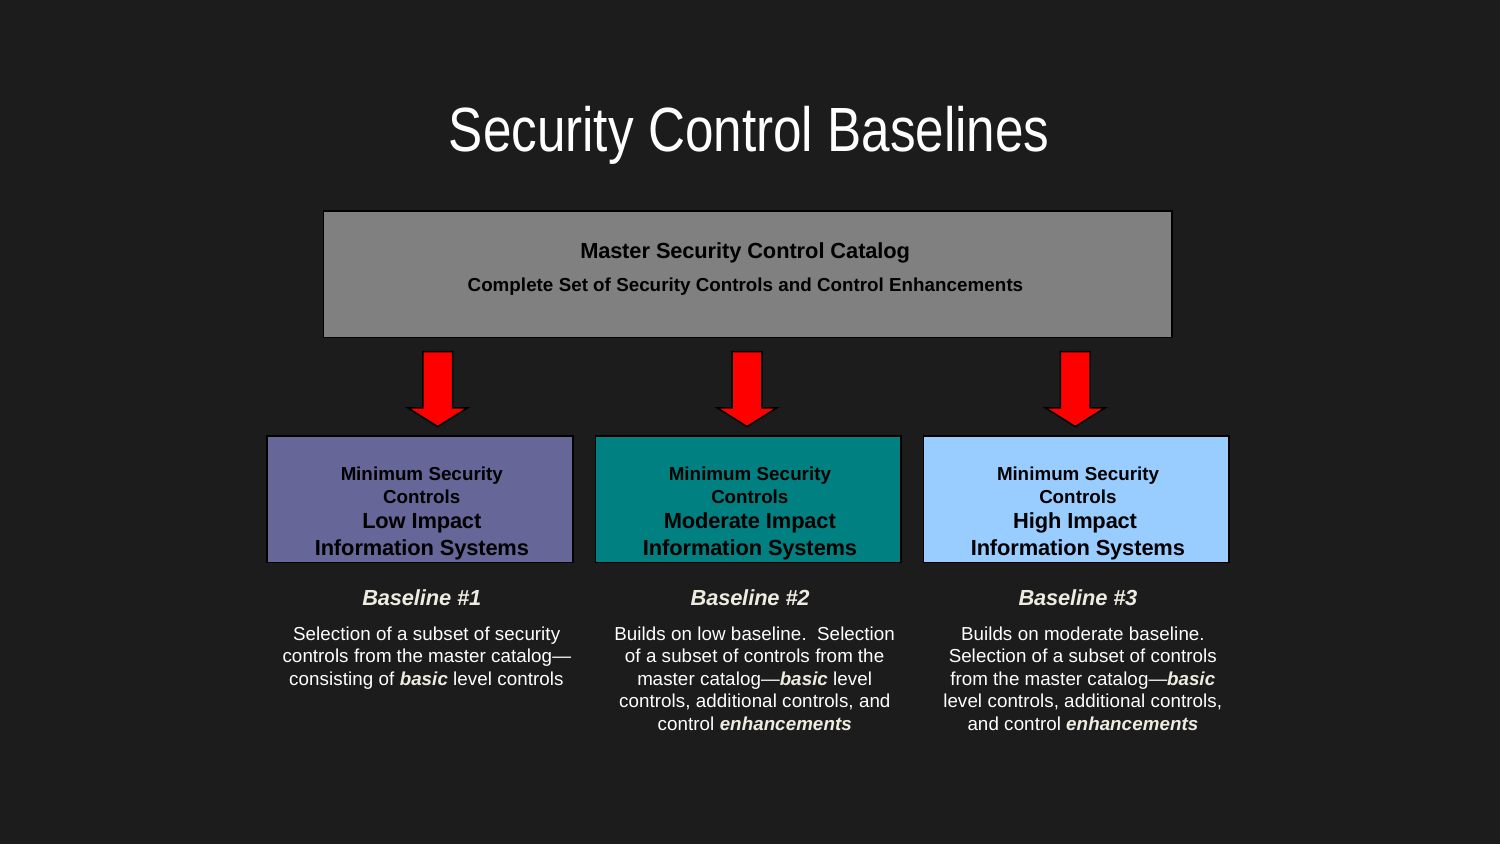

# Security Control Baselines

Master Security Control Catalog
Complete Set of Security Controls and Control Enhancements

Minimum Security Controls
Low Impact
Information Systems

Minimum Security Controls
Moderate Impact Information Systems

Minimum Security Controls
High Impact
Information Systems
Baseline #1
Selection of a subset of security controls from the master catalog—consisting of basic level controls
Baseline #2
Builds on low baseline.  Selection of a subset of controls from the master catalog—basic level controls, additional controls, and control enhancements
Baseline #3
Builds on moderate baseline. Selection of a subset of controls from the master catalog—basic level controls, additional controls, and control enhancements